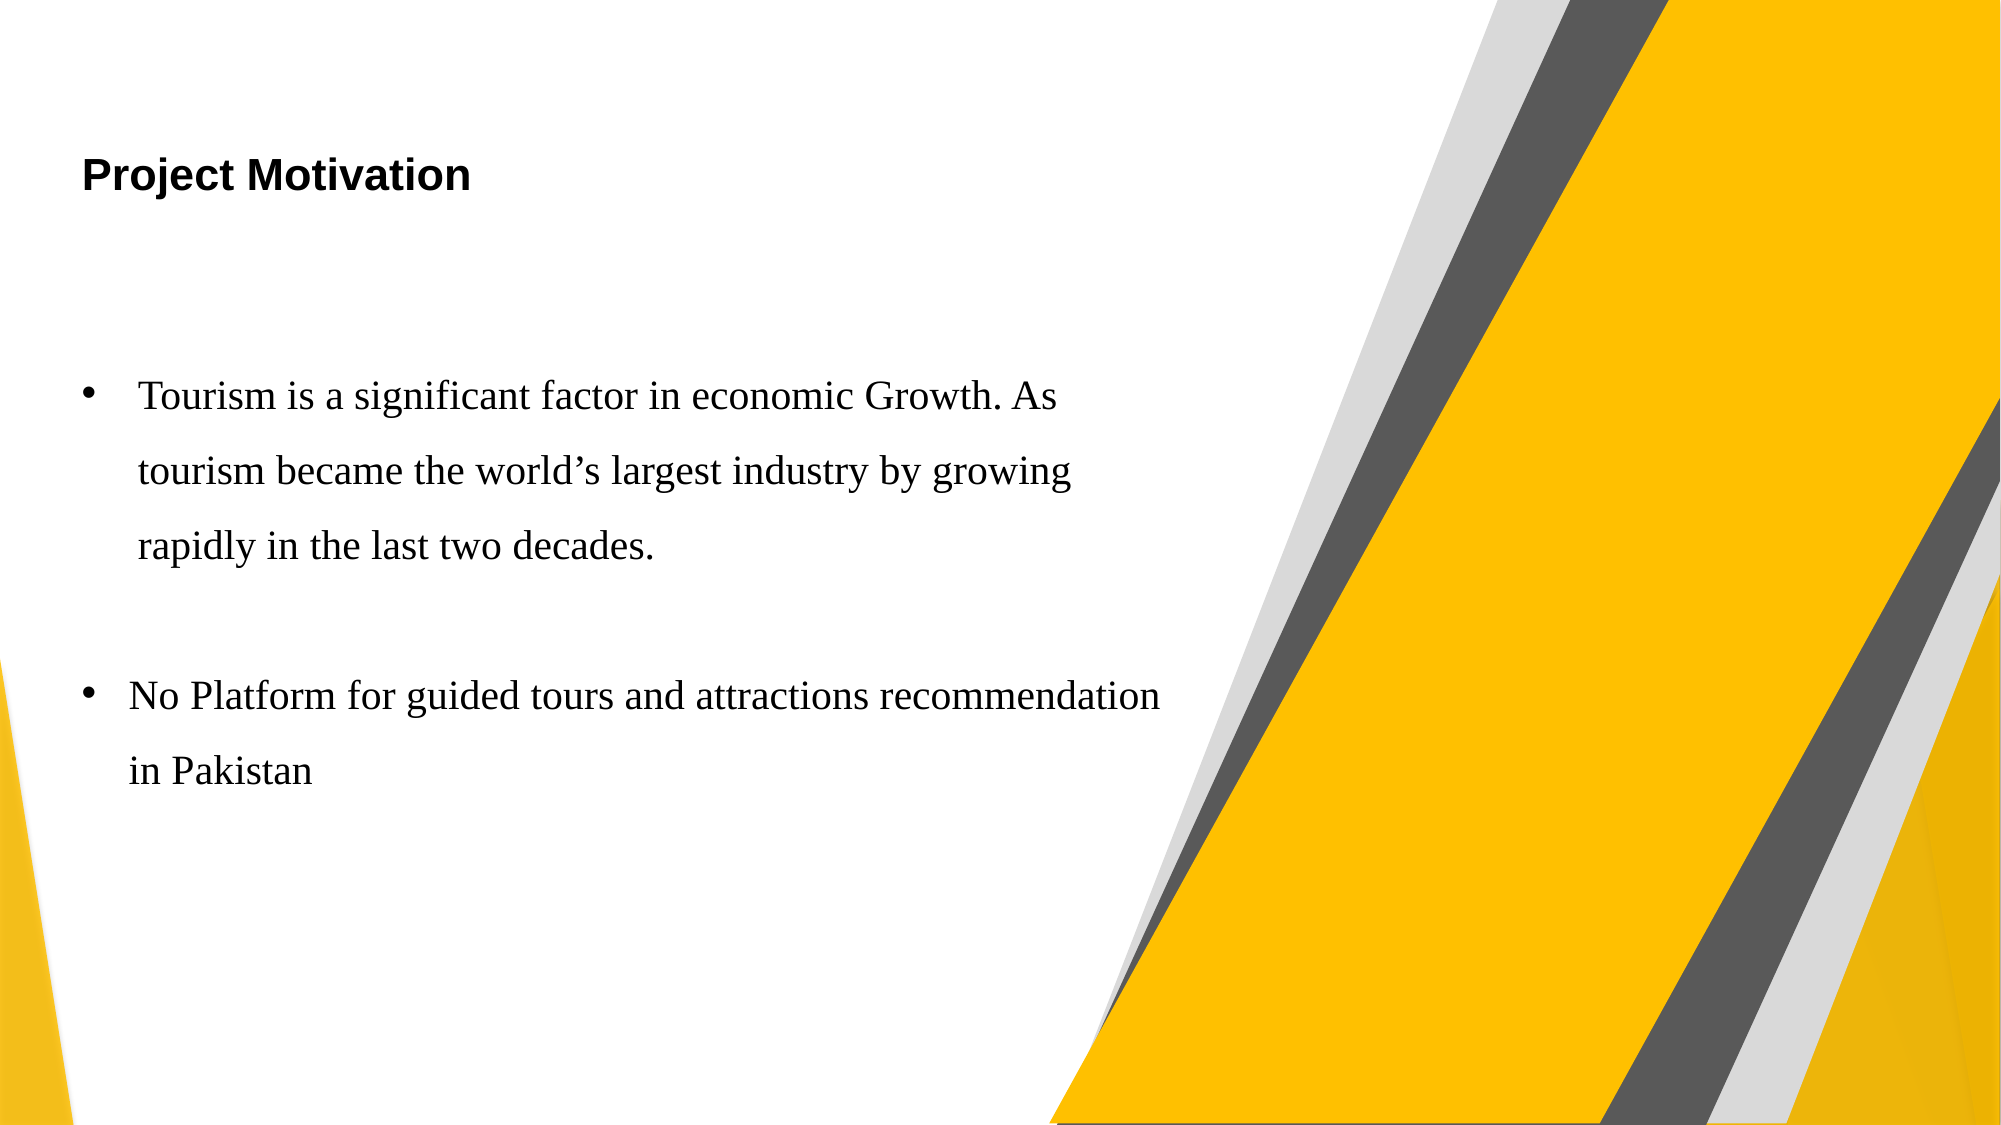

# Project Motivation

Tourism is a significant factor in economic Growth. As tourism became the world’s largest industry by growing rapidly in the last two decades.

No Platform for guided tours and attractions recommendation in Pakistan